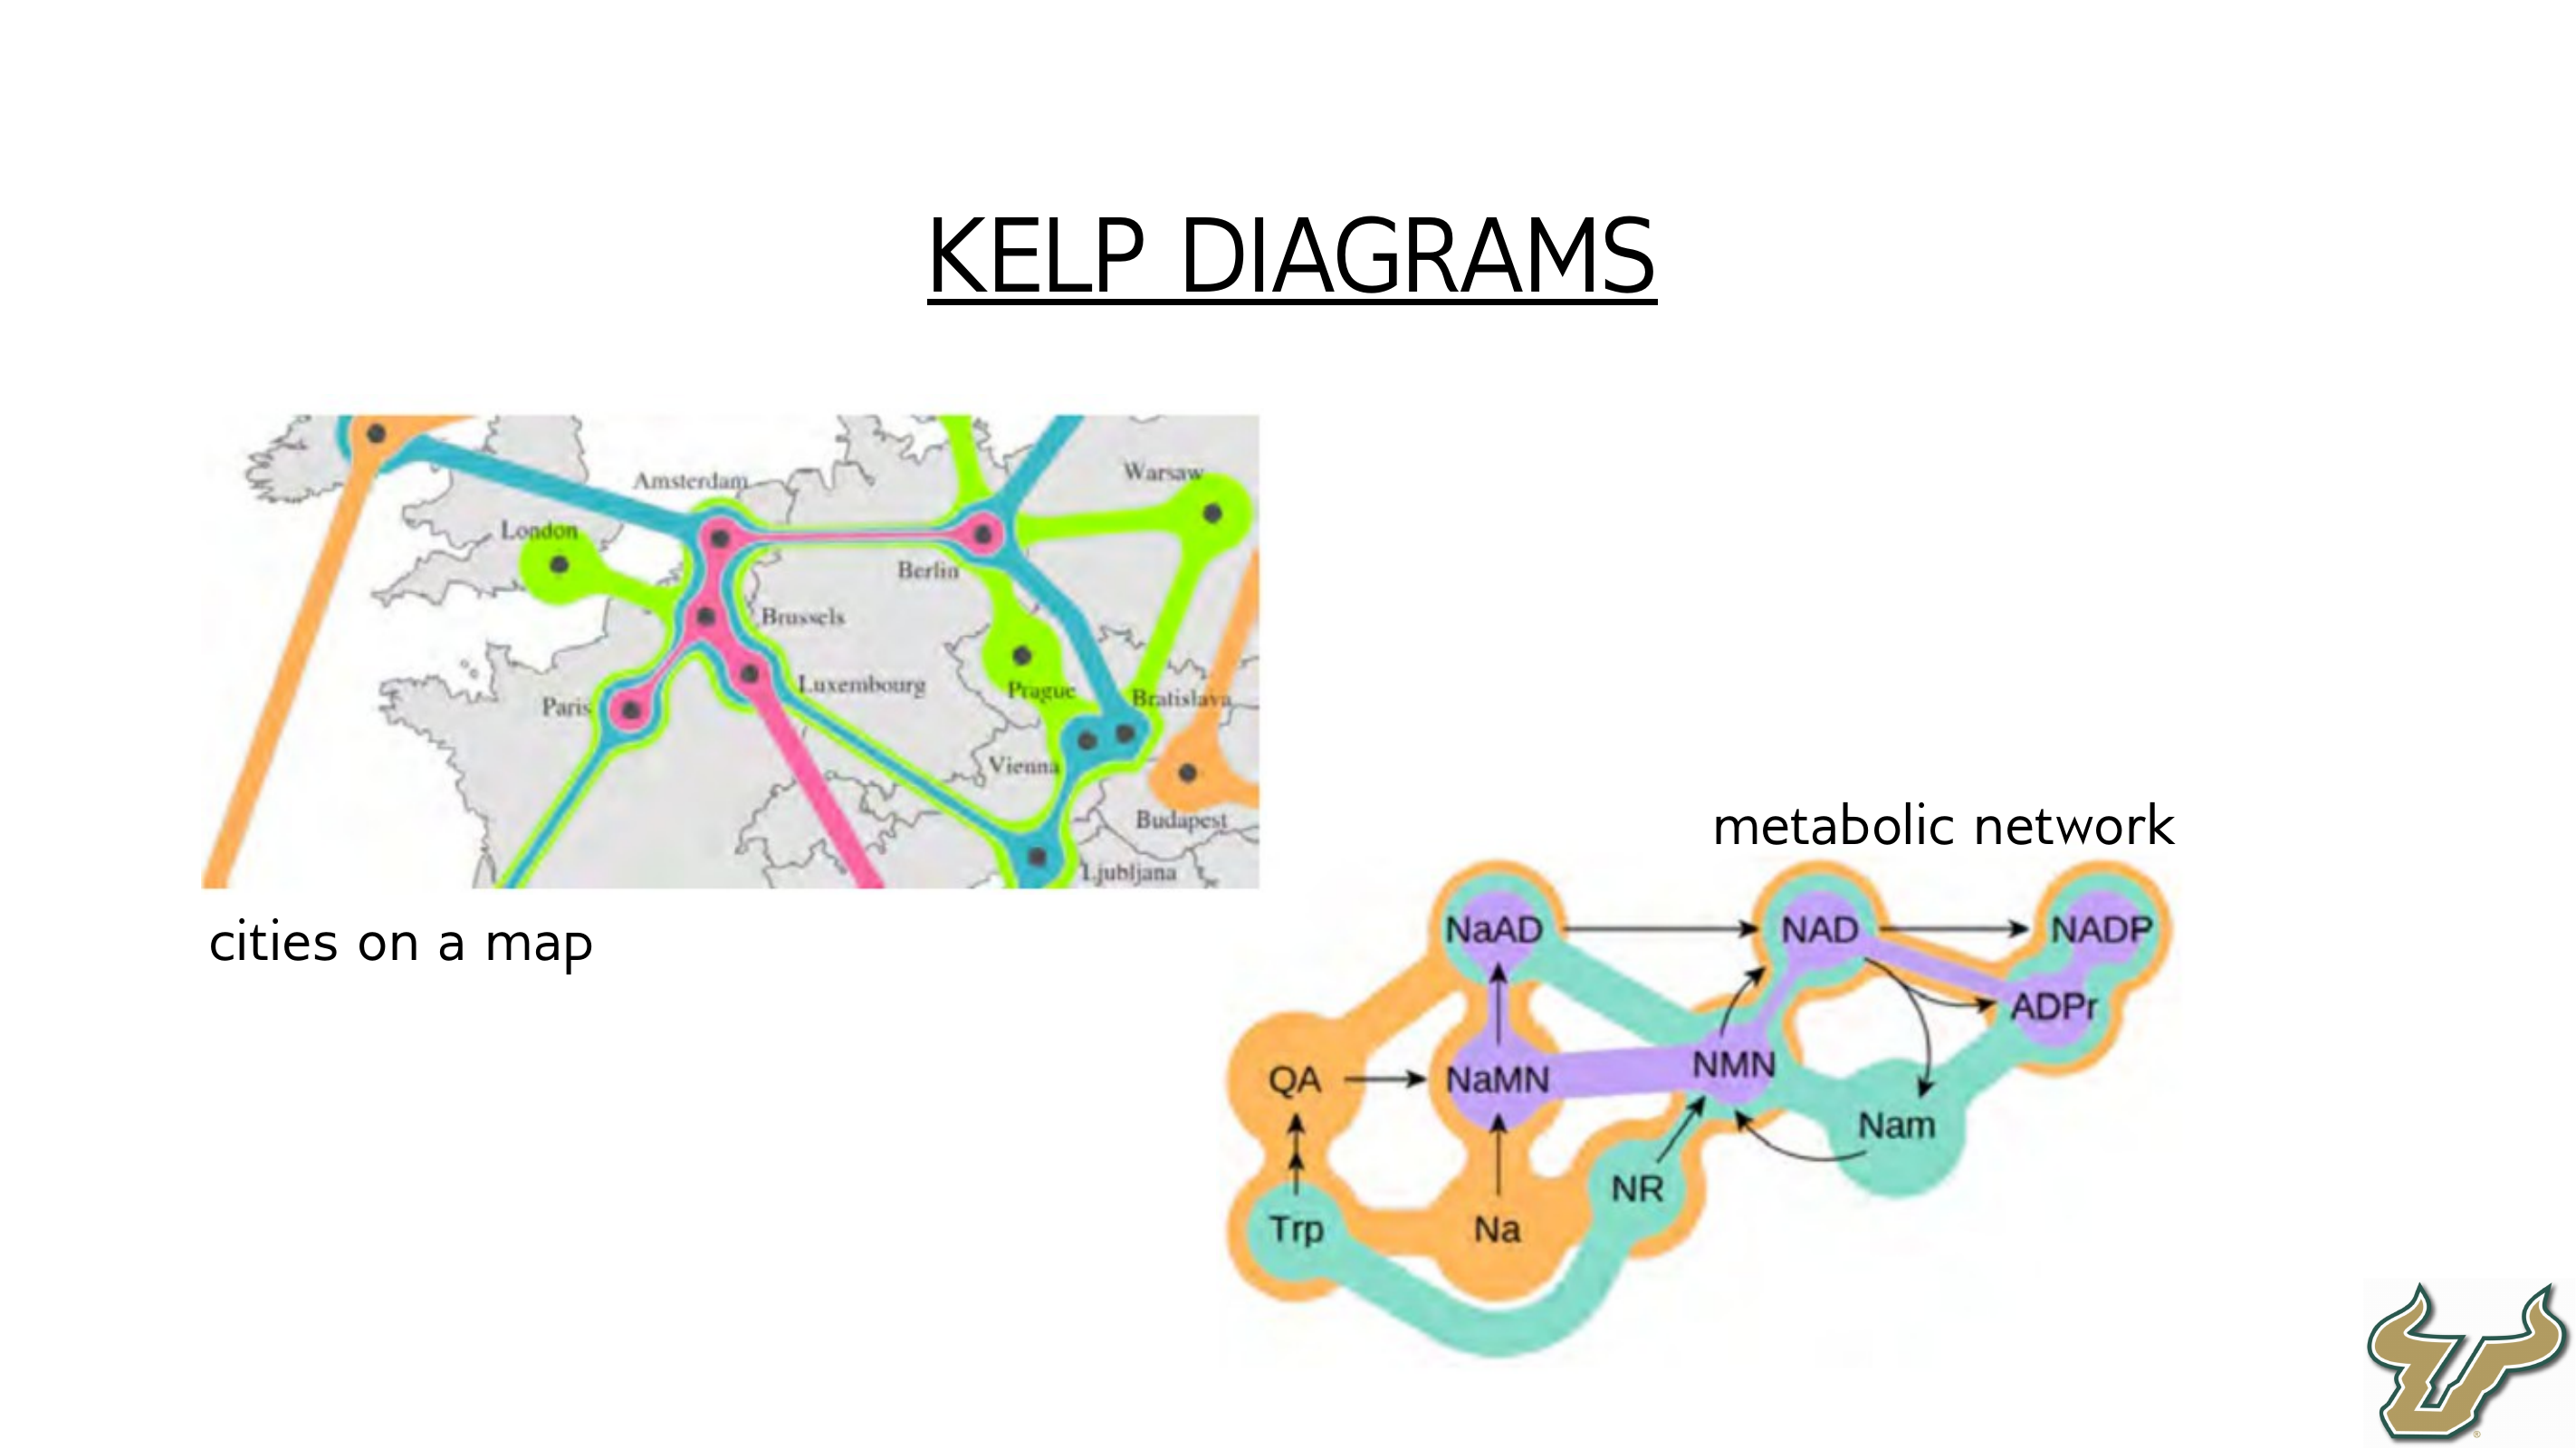

kelp diagrams

metabolic network

cities on a map